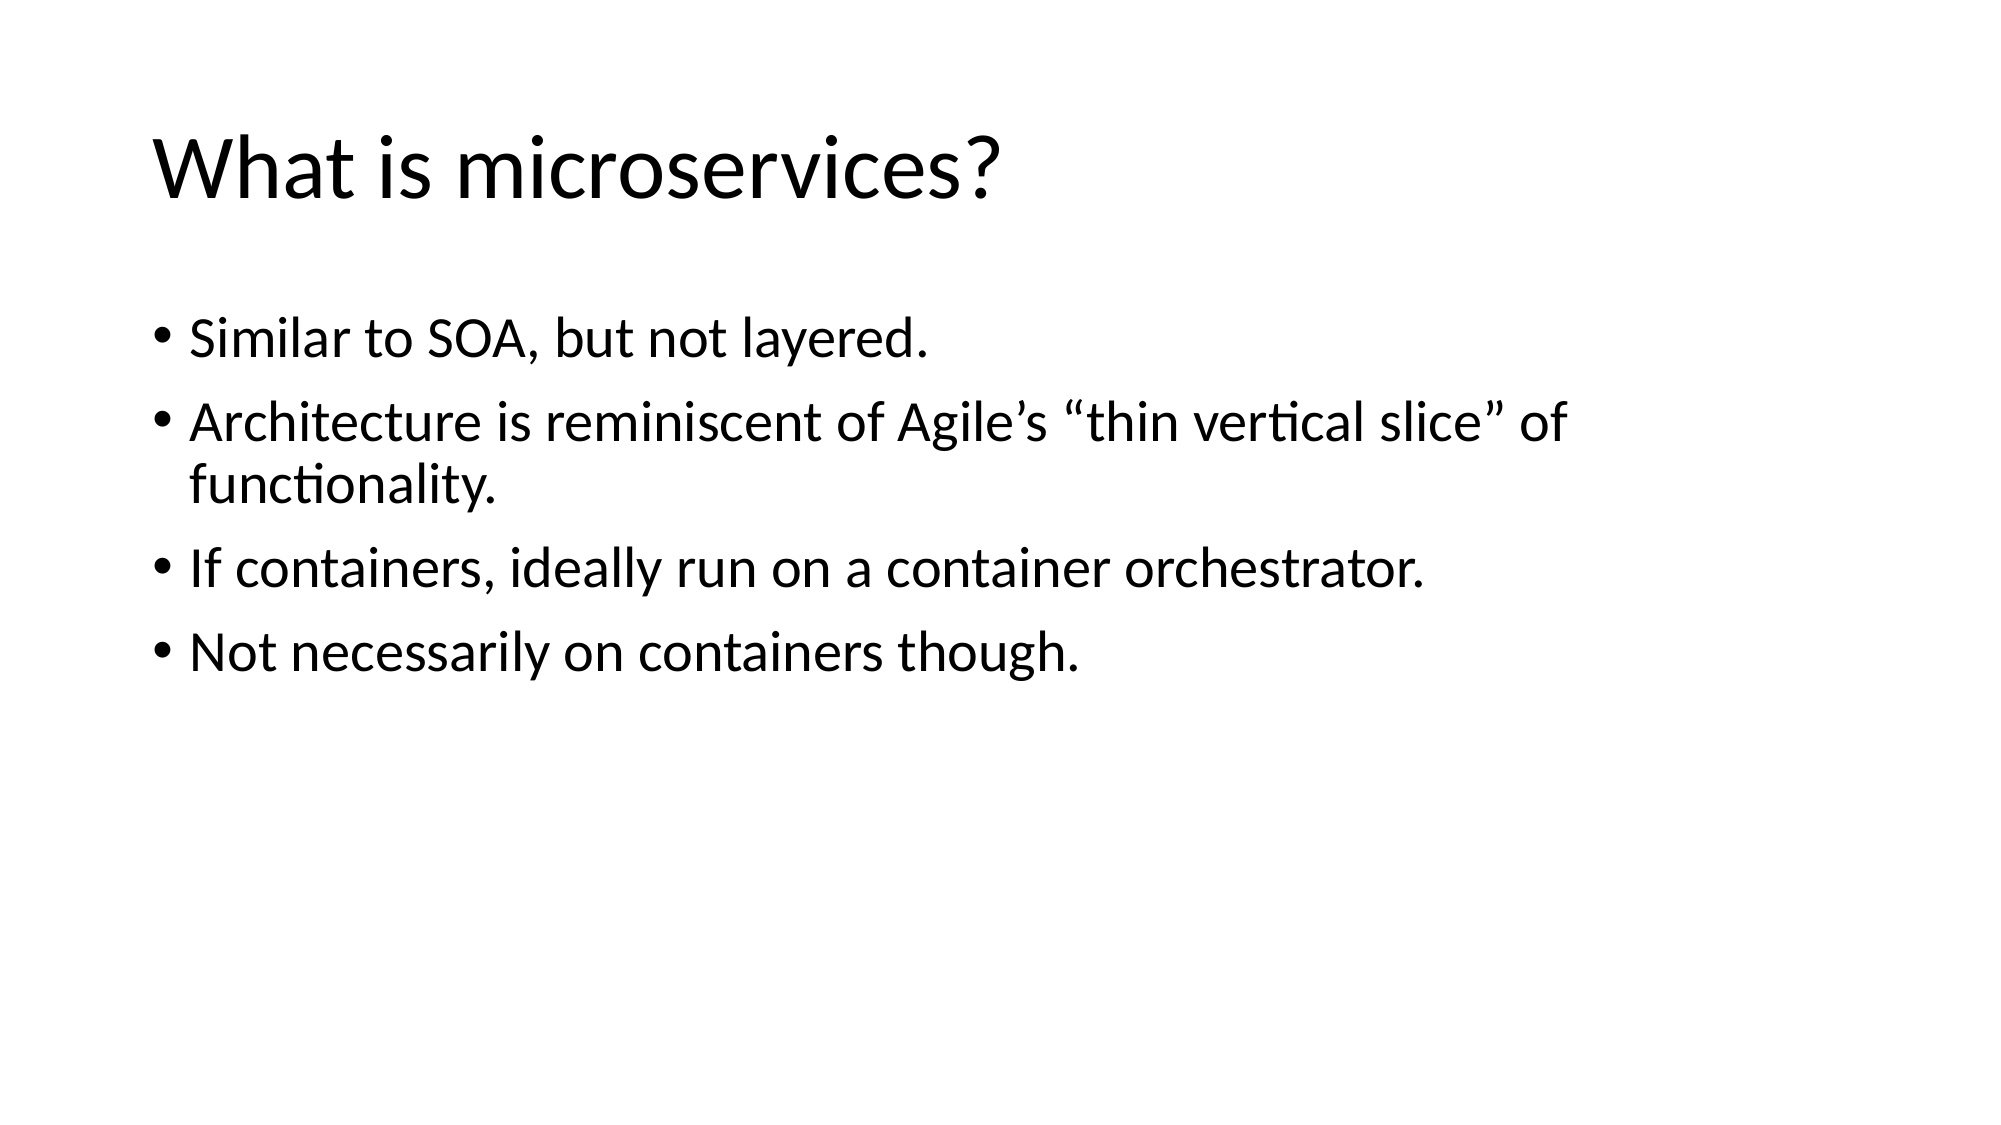

# What is microservices?
Similar to SOA, but not layered.
Architecture is reminiscent of Agile’s “thin vertical slice” of functionality.
If containers, ideally run on a container orchestrator.
Not necessarily on containers though.